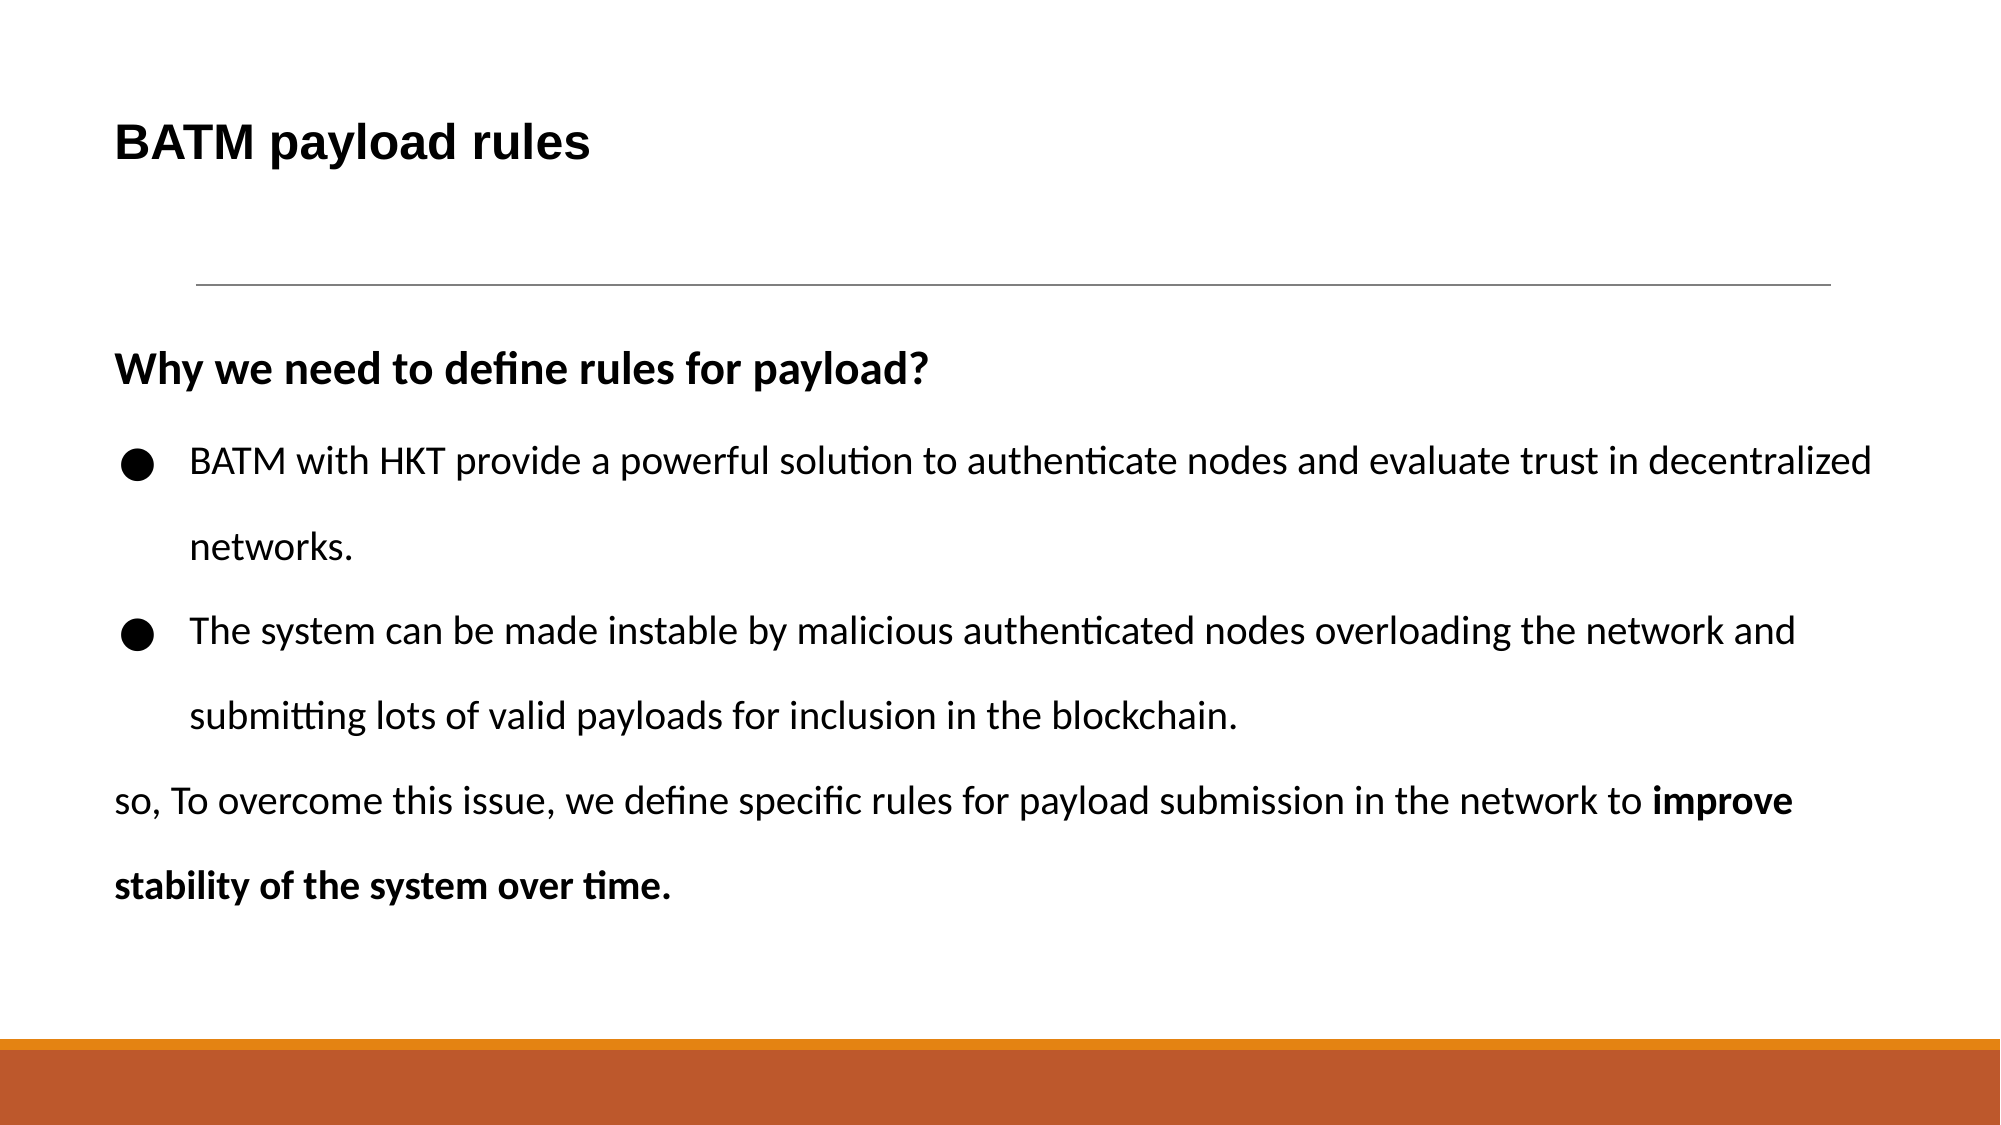

BATM payload rules
#

Why we need to define rules for payload?
BATM with HKT provide a powerful solution to authenticate nodes and evaluate trust in decentralized networks.
The system can be made instable by malicious authenticated nodes overloading the network and submitting lots of valid payloads for inclusion in the blockchain.
so, To overcome this issue, we define specific rules for payload submission in the network to improve stability of the system over time.